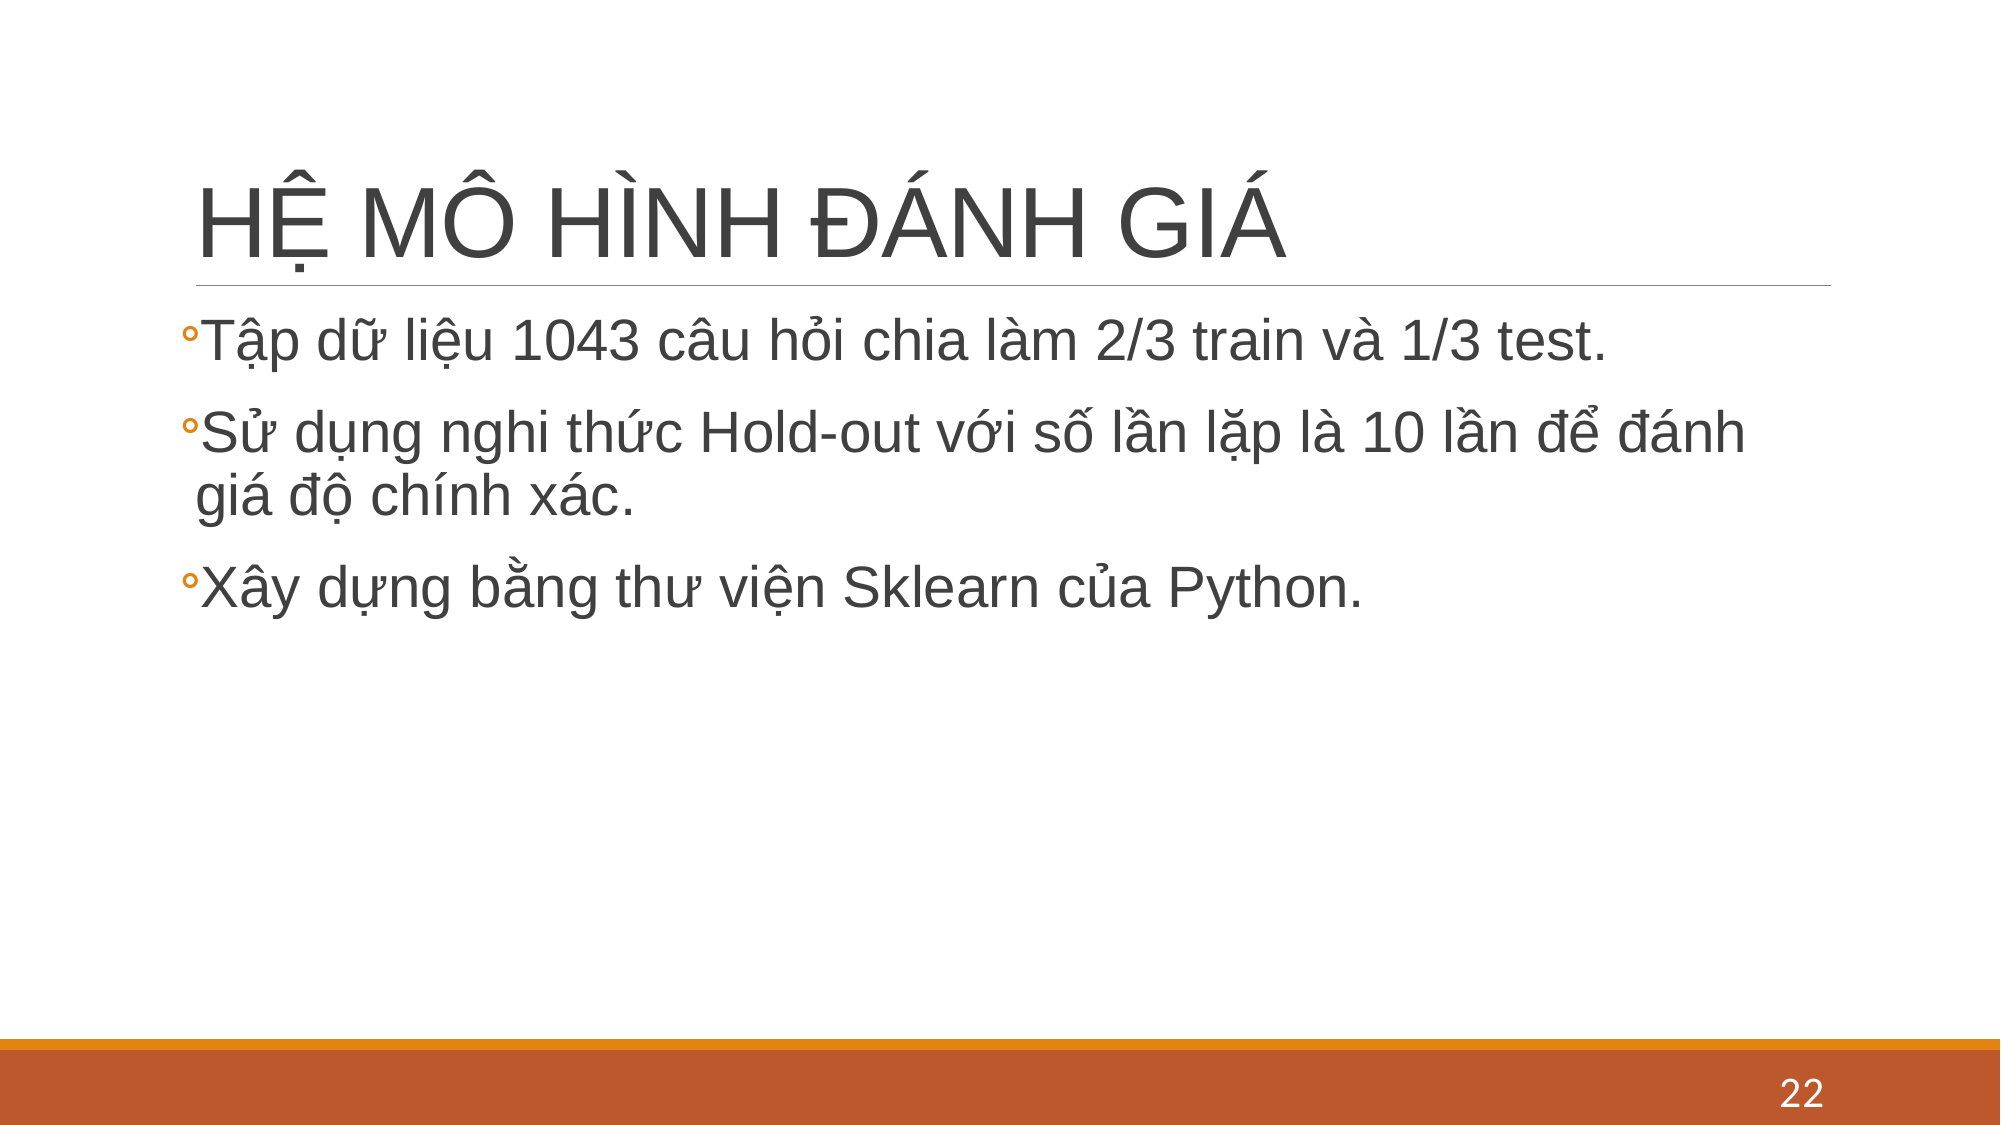

# Hệ Mô Hình đánh giá
Tập dữ liệu 1043 câu hỏi chia làm 2/3 train và 1/3 test.
Sử dụng nghi thức Hold-out với số lần lặp là 10 lần để đánh giá độ chính xác.
Xây dựng bằng thư viện Sklearn của Python.

22